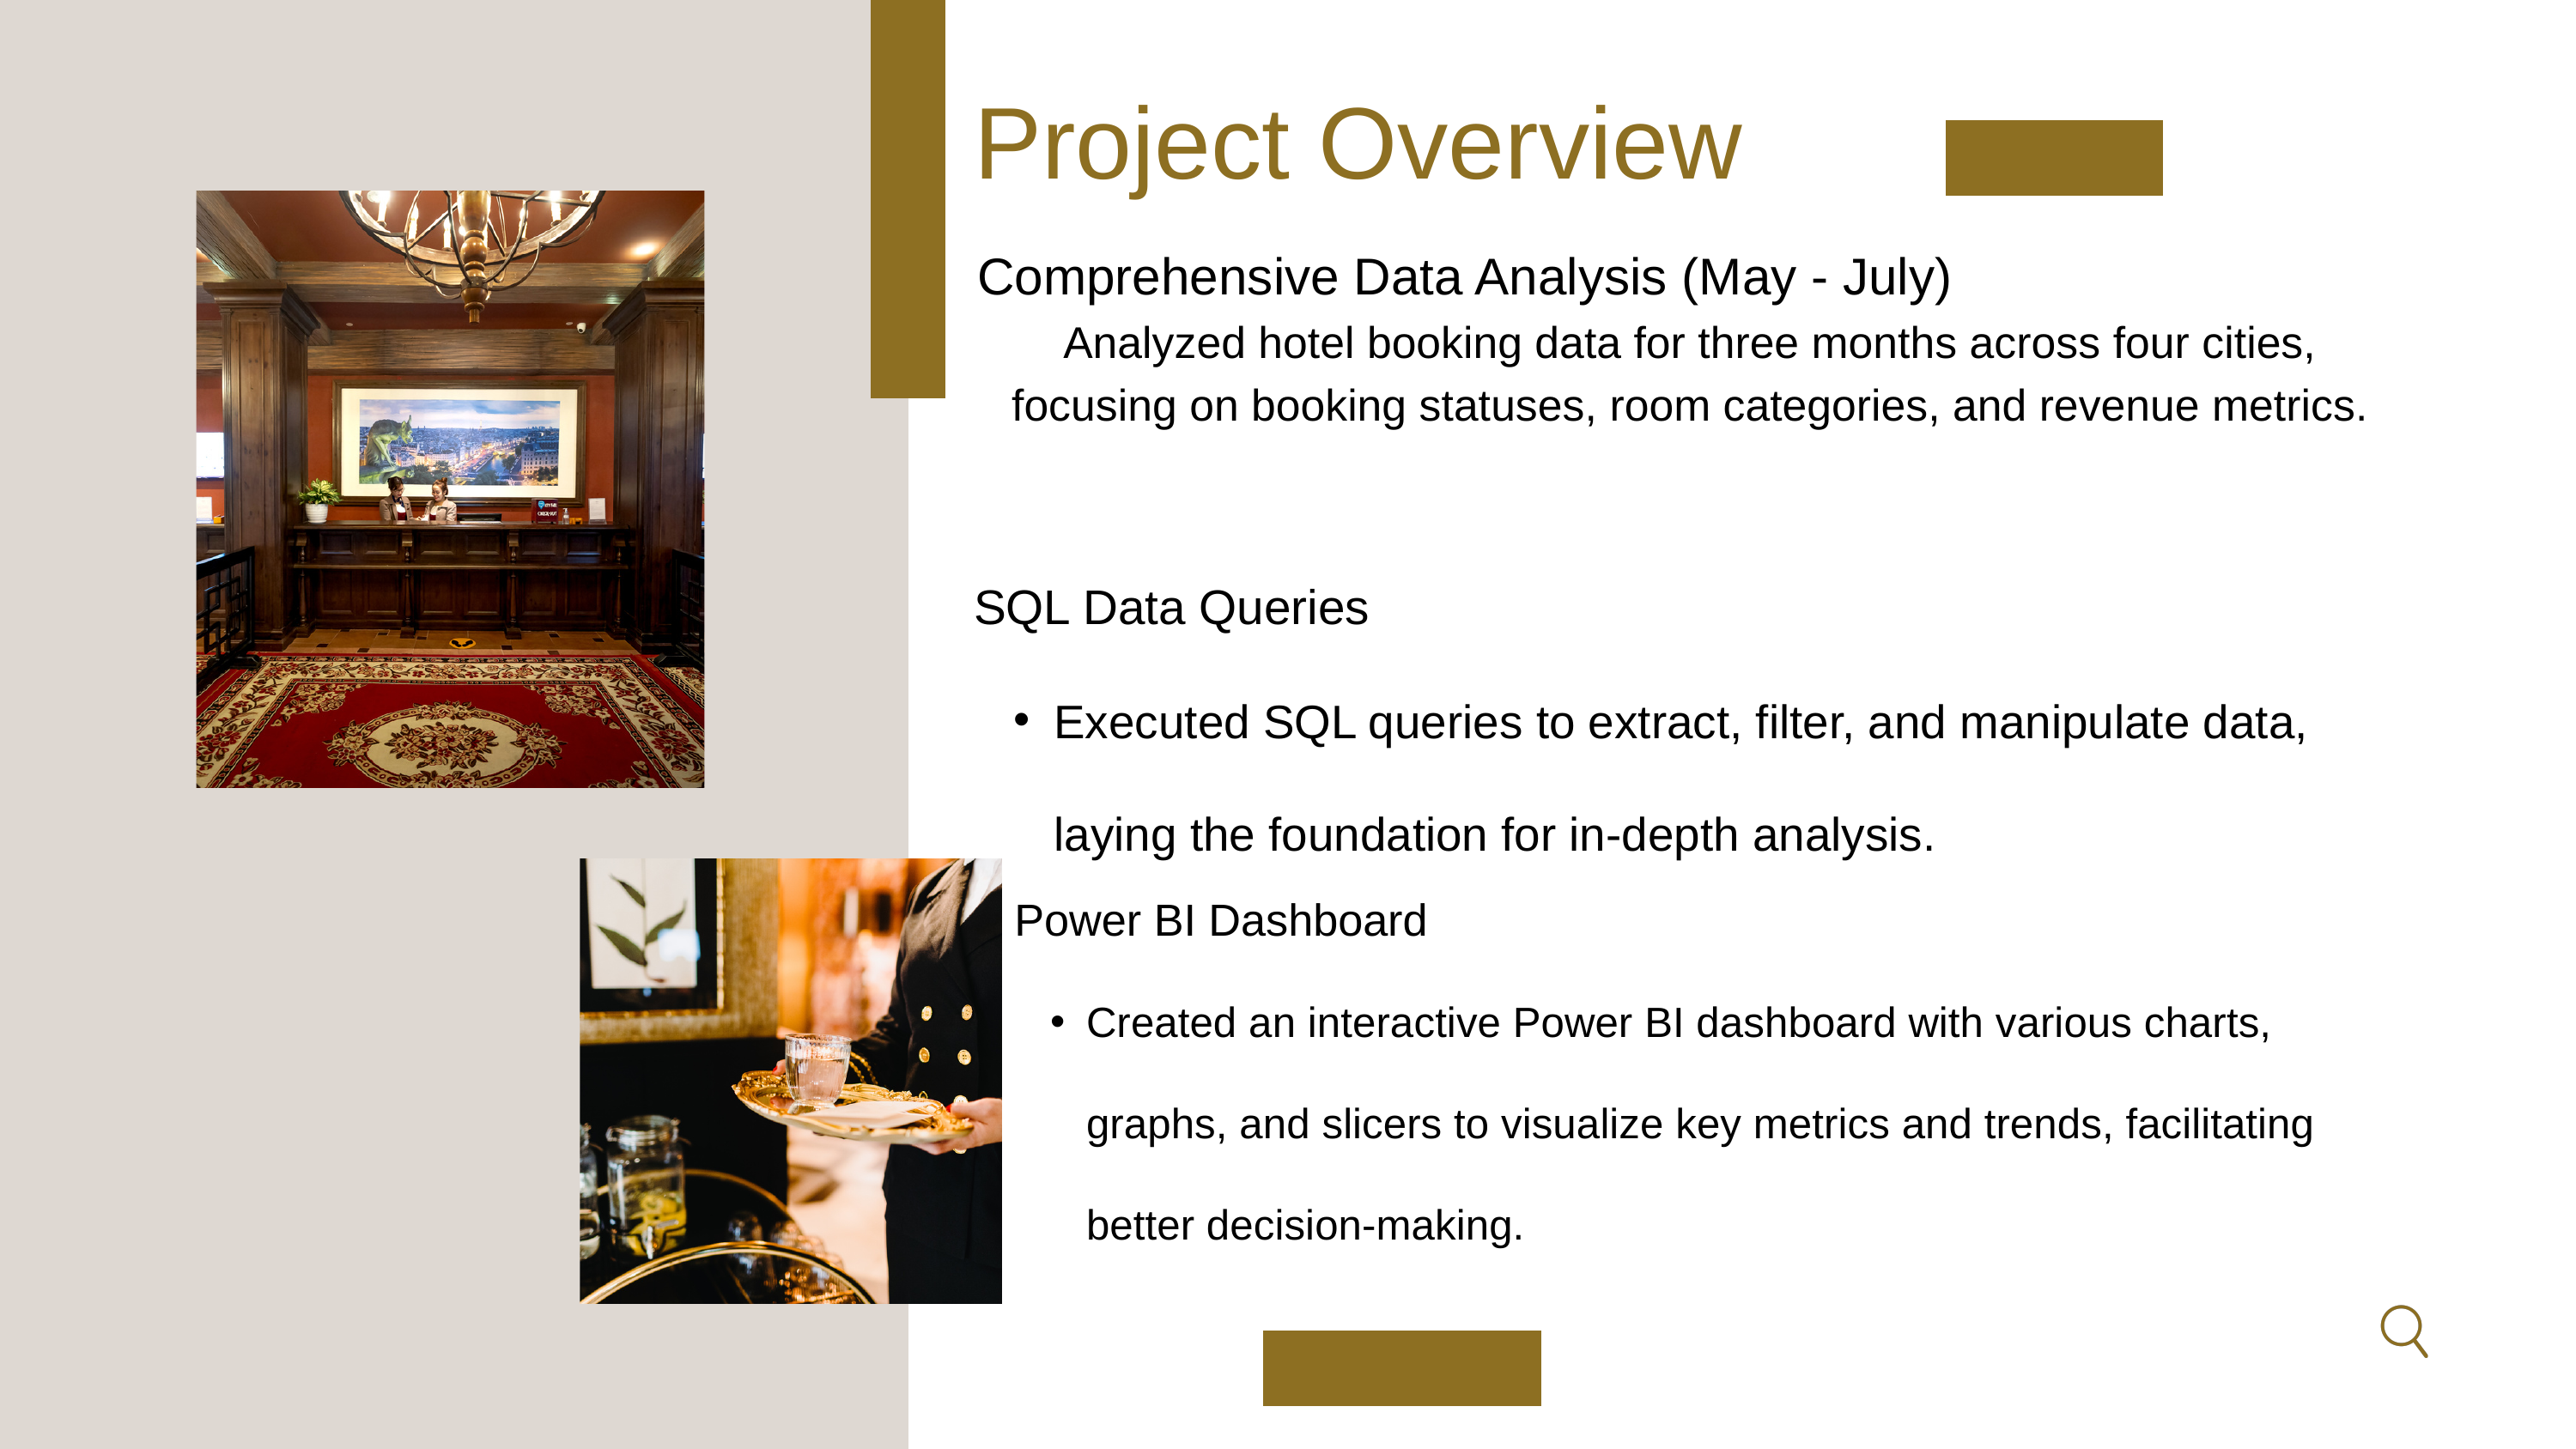

Project Overview

Comprehensive Data Analysis (May - July)
Analyzed hotel booking data for three months across four cities, focusing on booking statuses, room categories, and revenue metrics.

SQL Data Queries
Executed SQL queries to extract, filter, and manipulate data, laying the foundation for in-depth analysis.

Power BI Dashboard
Created an interactive Power BI dashboard with various charts, graphs, and slicers to visualize key metrics and trends, facilitating better decision-making.